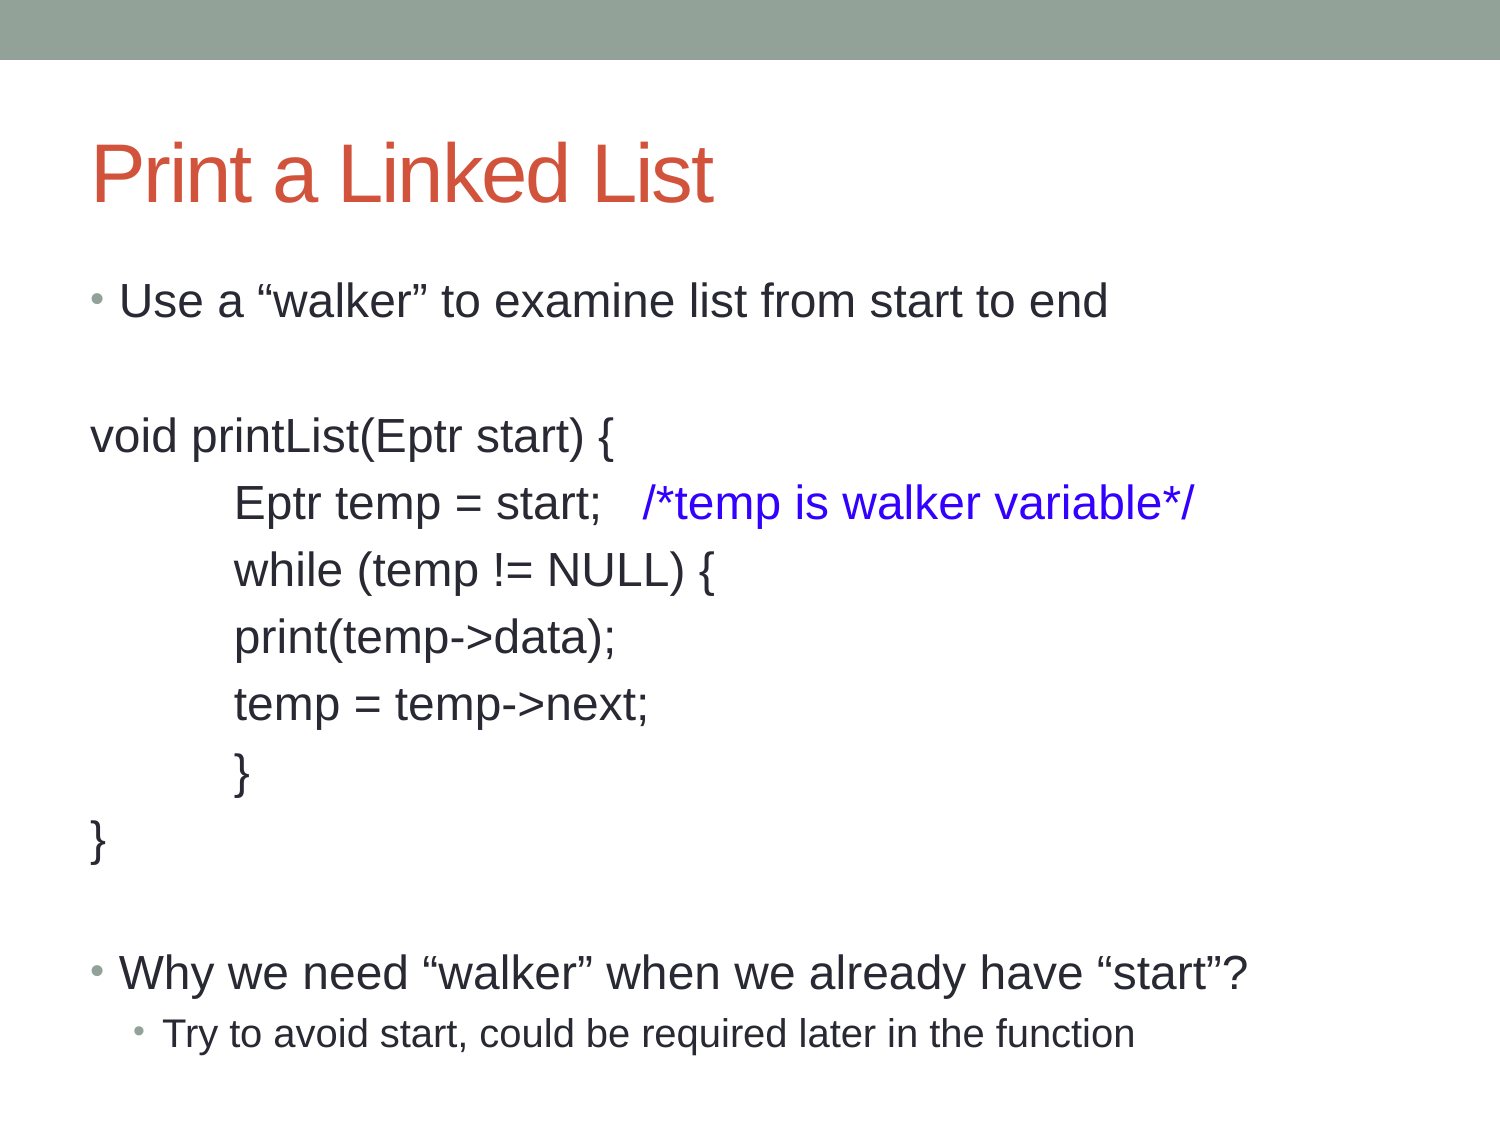

# Print a Linked List
Use a “walker” to examine list from start to end

void printList(Eptr start) {
	Eptr temp = start;   /*temp is walker variable*/
	while (temp != NULL) {
		print(temp->data);
		temp = temp->next;
	}
}

Why we need “walker” when we already have “start”?
Try to avoid start, could be required later in the function